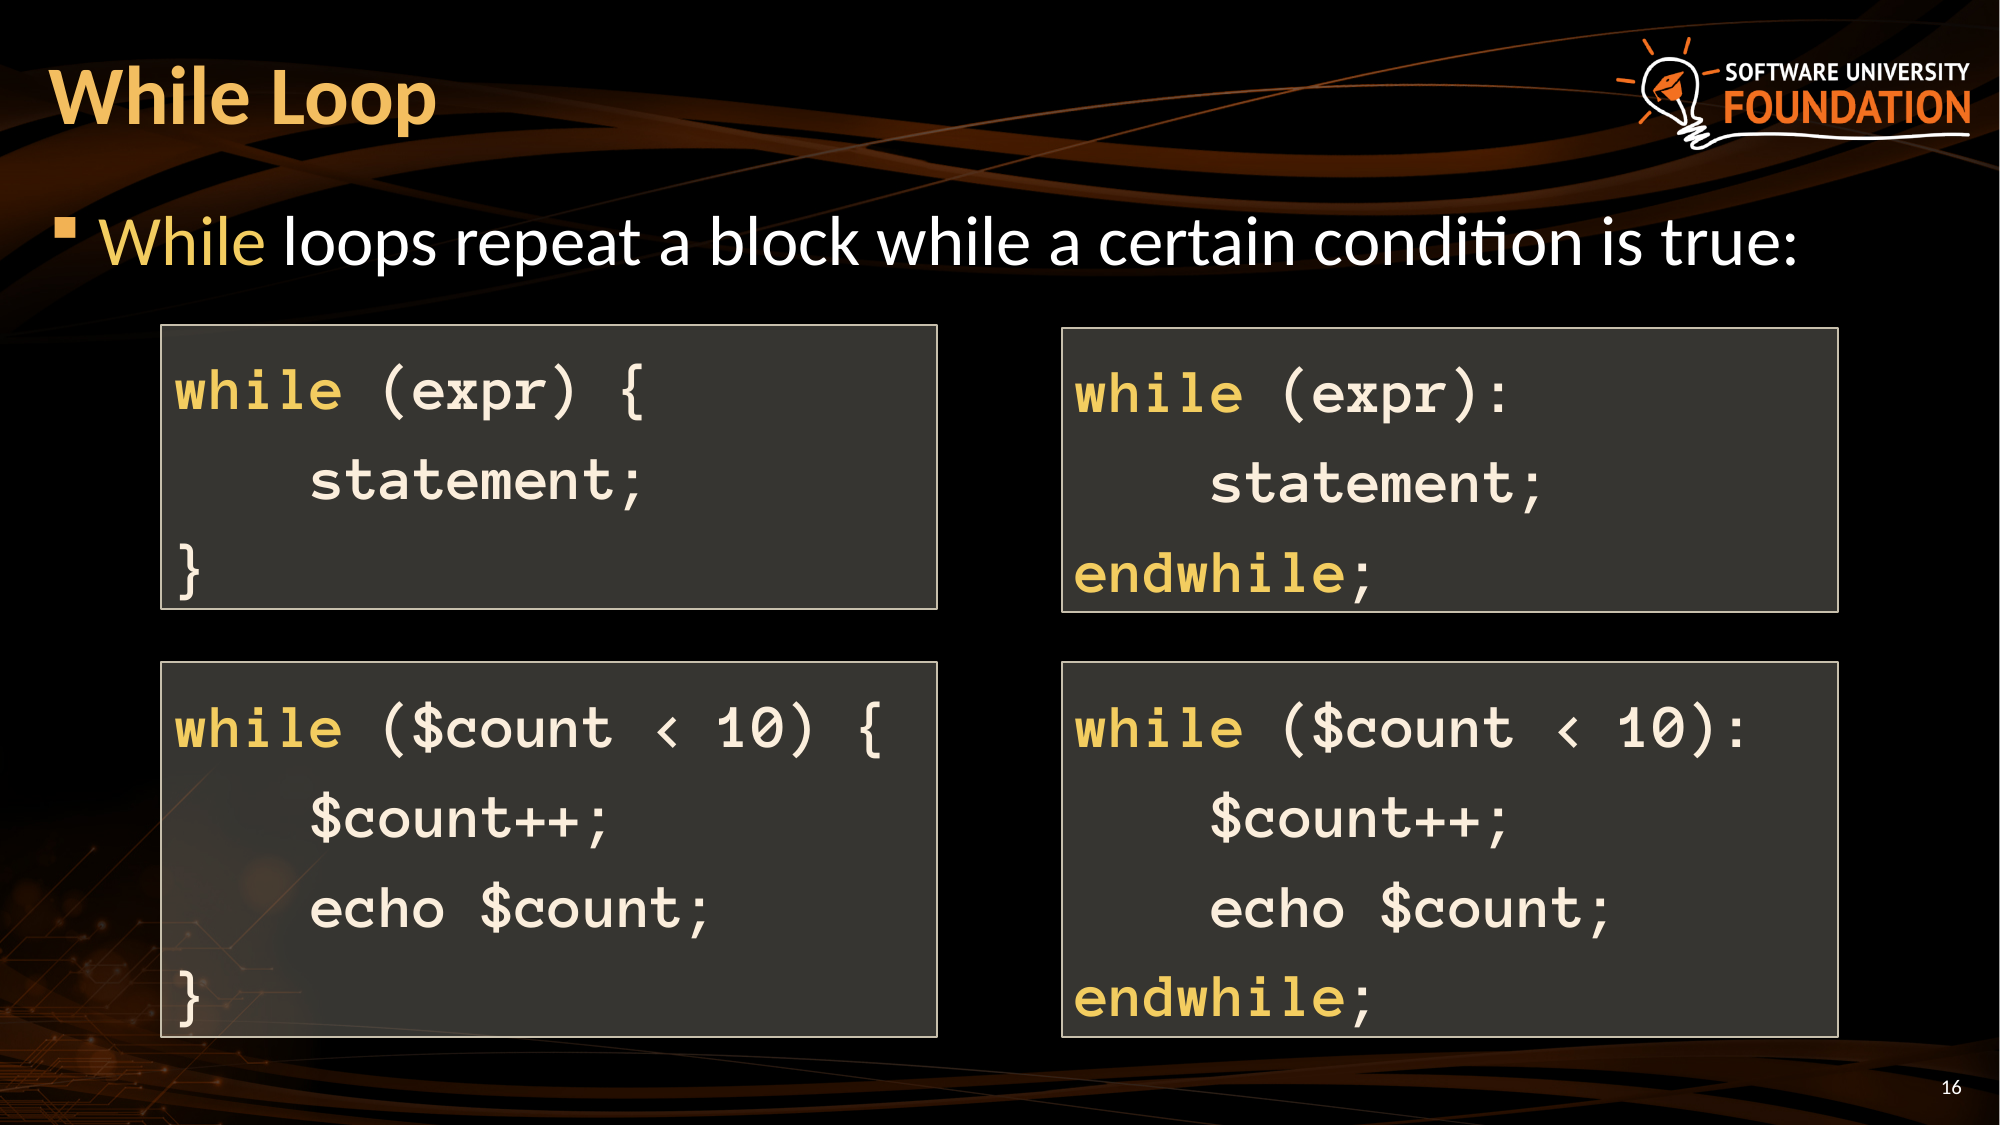

# While Loop
While loops repeat a block while a certain condition is true:
while (expr) {
    statement;
}
while (expr):
    statement;
endwhile;
while ($count < 10) {
    $count++;
    echo $count;
}
while ($count < 10):
    $count++;
    echo $count;
endwhile;
16